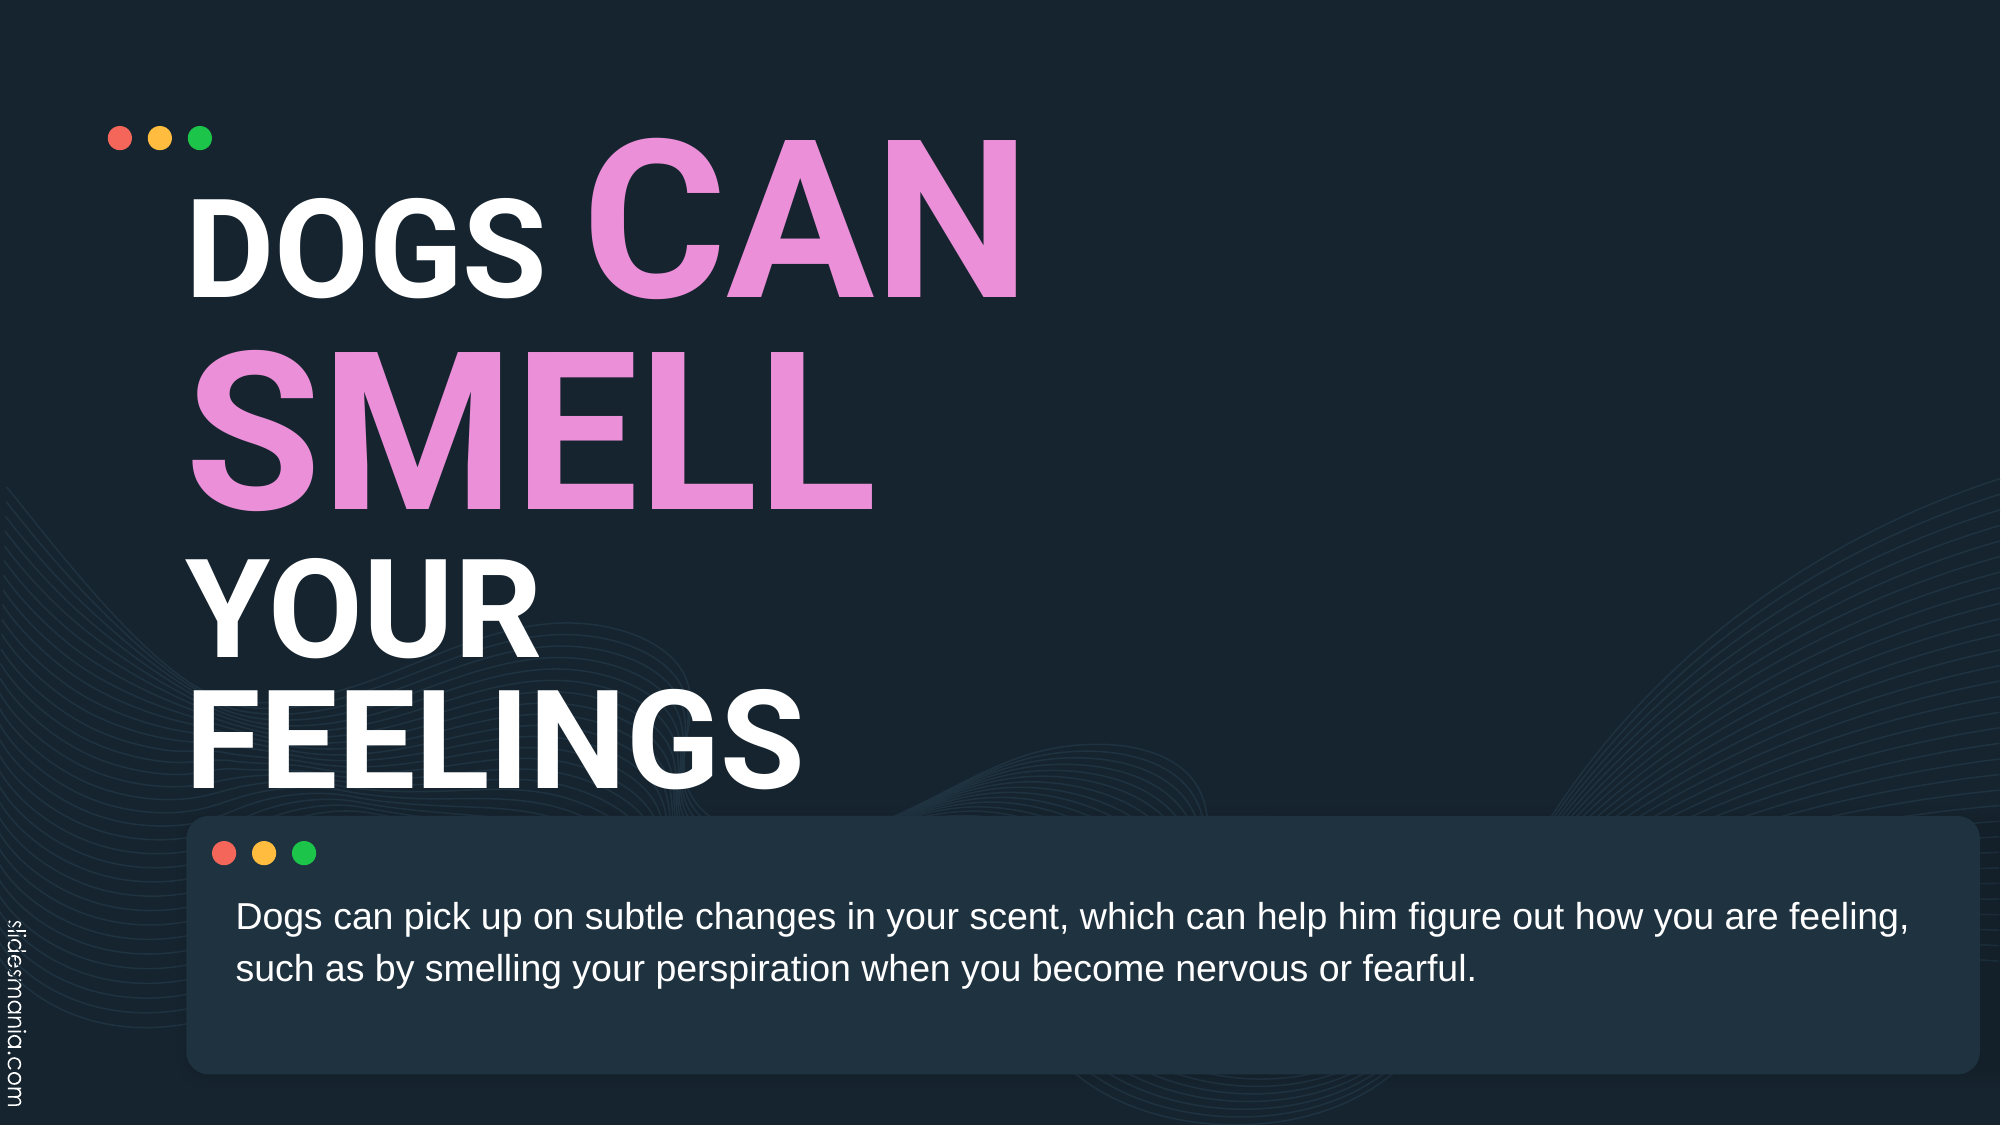

DOGS CAN SMELL YOUR FEELINGS

Dogs can pick up on subtle changes in your scent, which can help him figure out how you are feeling, such as by smelling your perspiration when you become nervous or fearful.